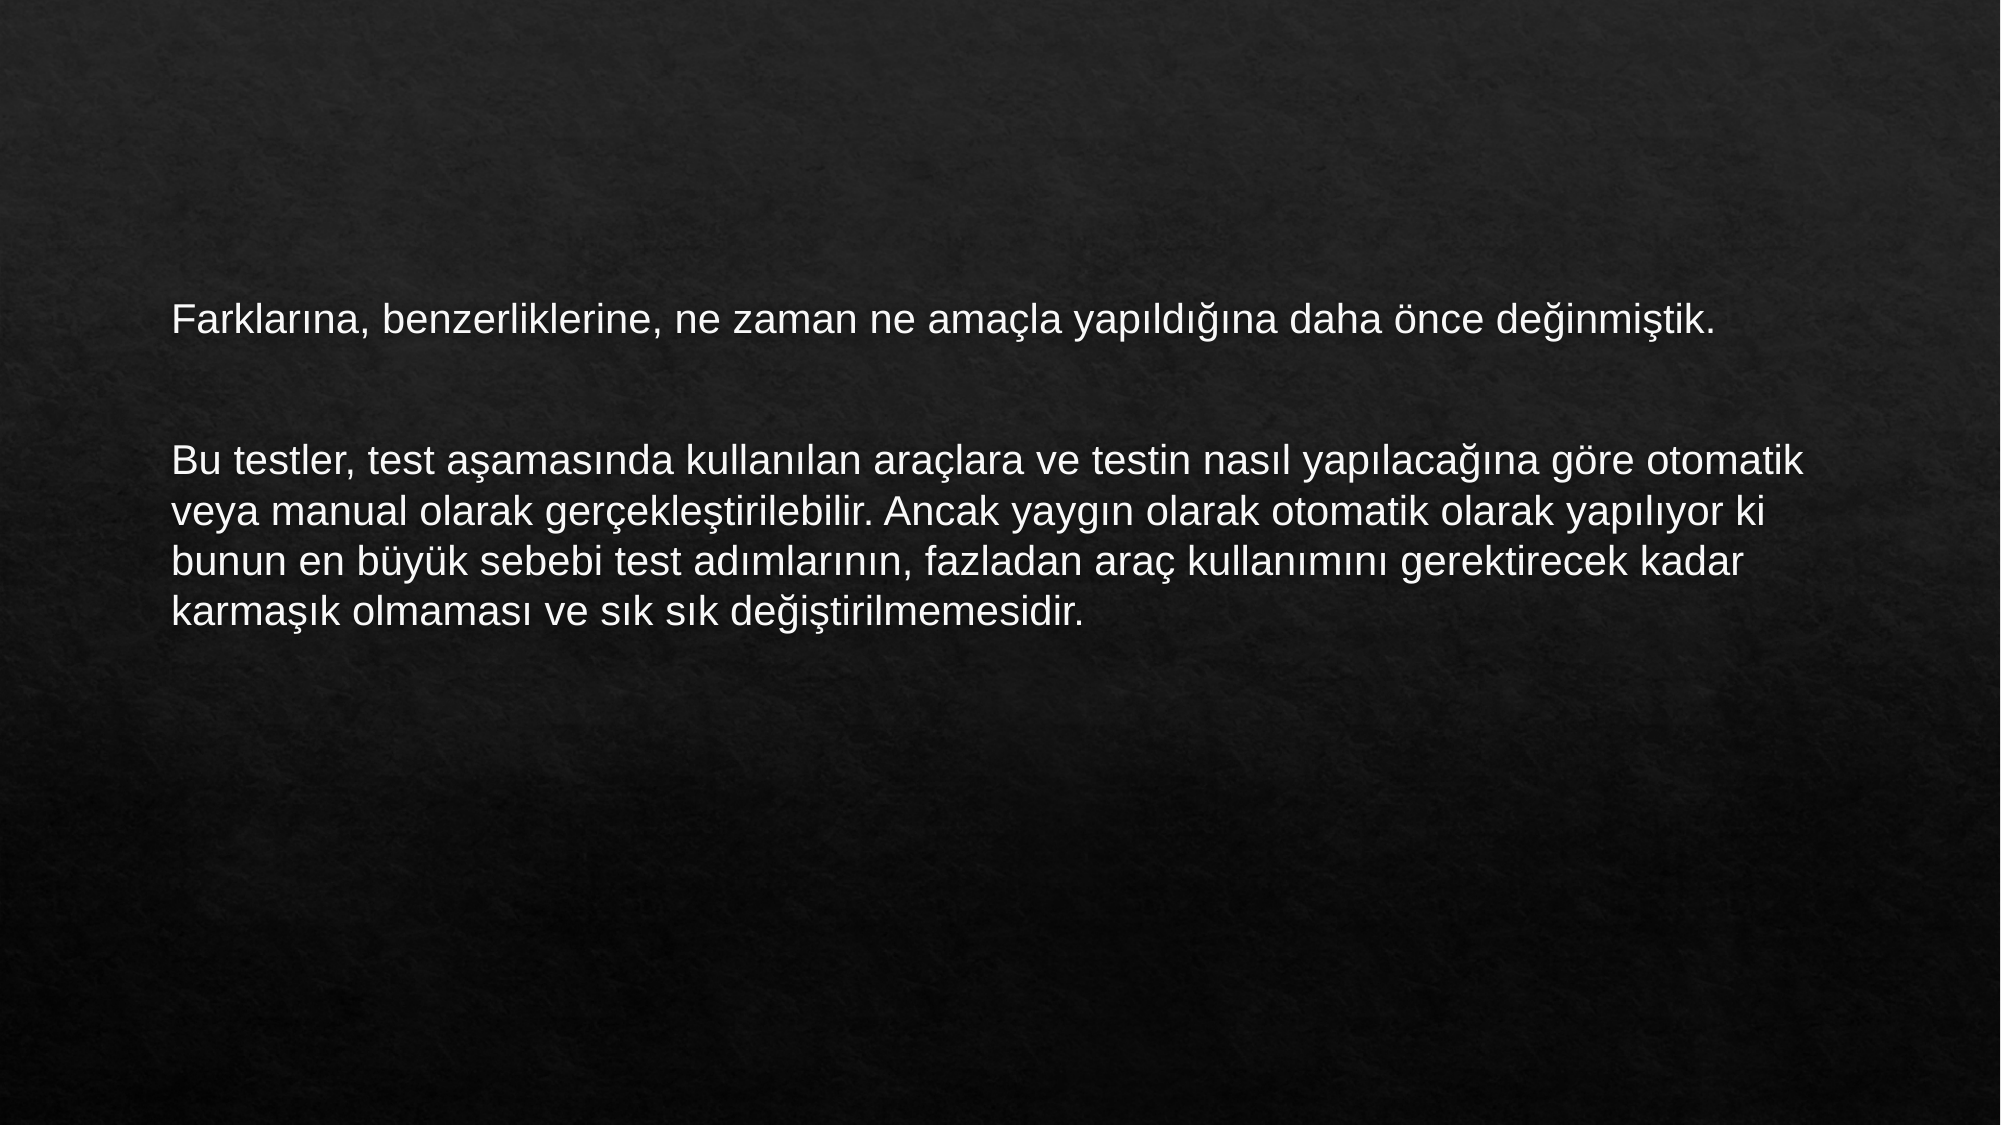

Farklarına, benzerliklerine, ne zaman ne amaçla yapıldığına daha önce değinmiştik.

Bu testler, test aşamasında kullanılan araçlara ve testin nasıl yapılacağına göre otomatik veya manual olarak gerçekleştirilebilir. Ancak yaygın olarak otomatik olarak yapılıyor ki bunun en büyük sebebi test adımlarının, fazladan araç kullanımını gerektirecek kadar karmaşık olmaması ve sık sık değiştirilmemesidir.